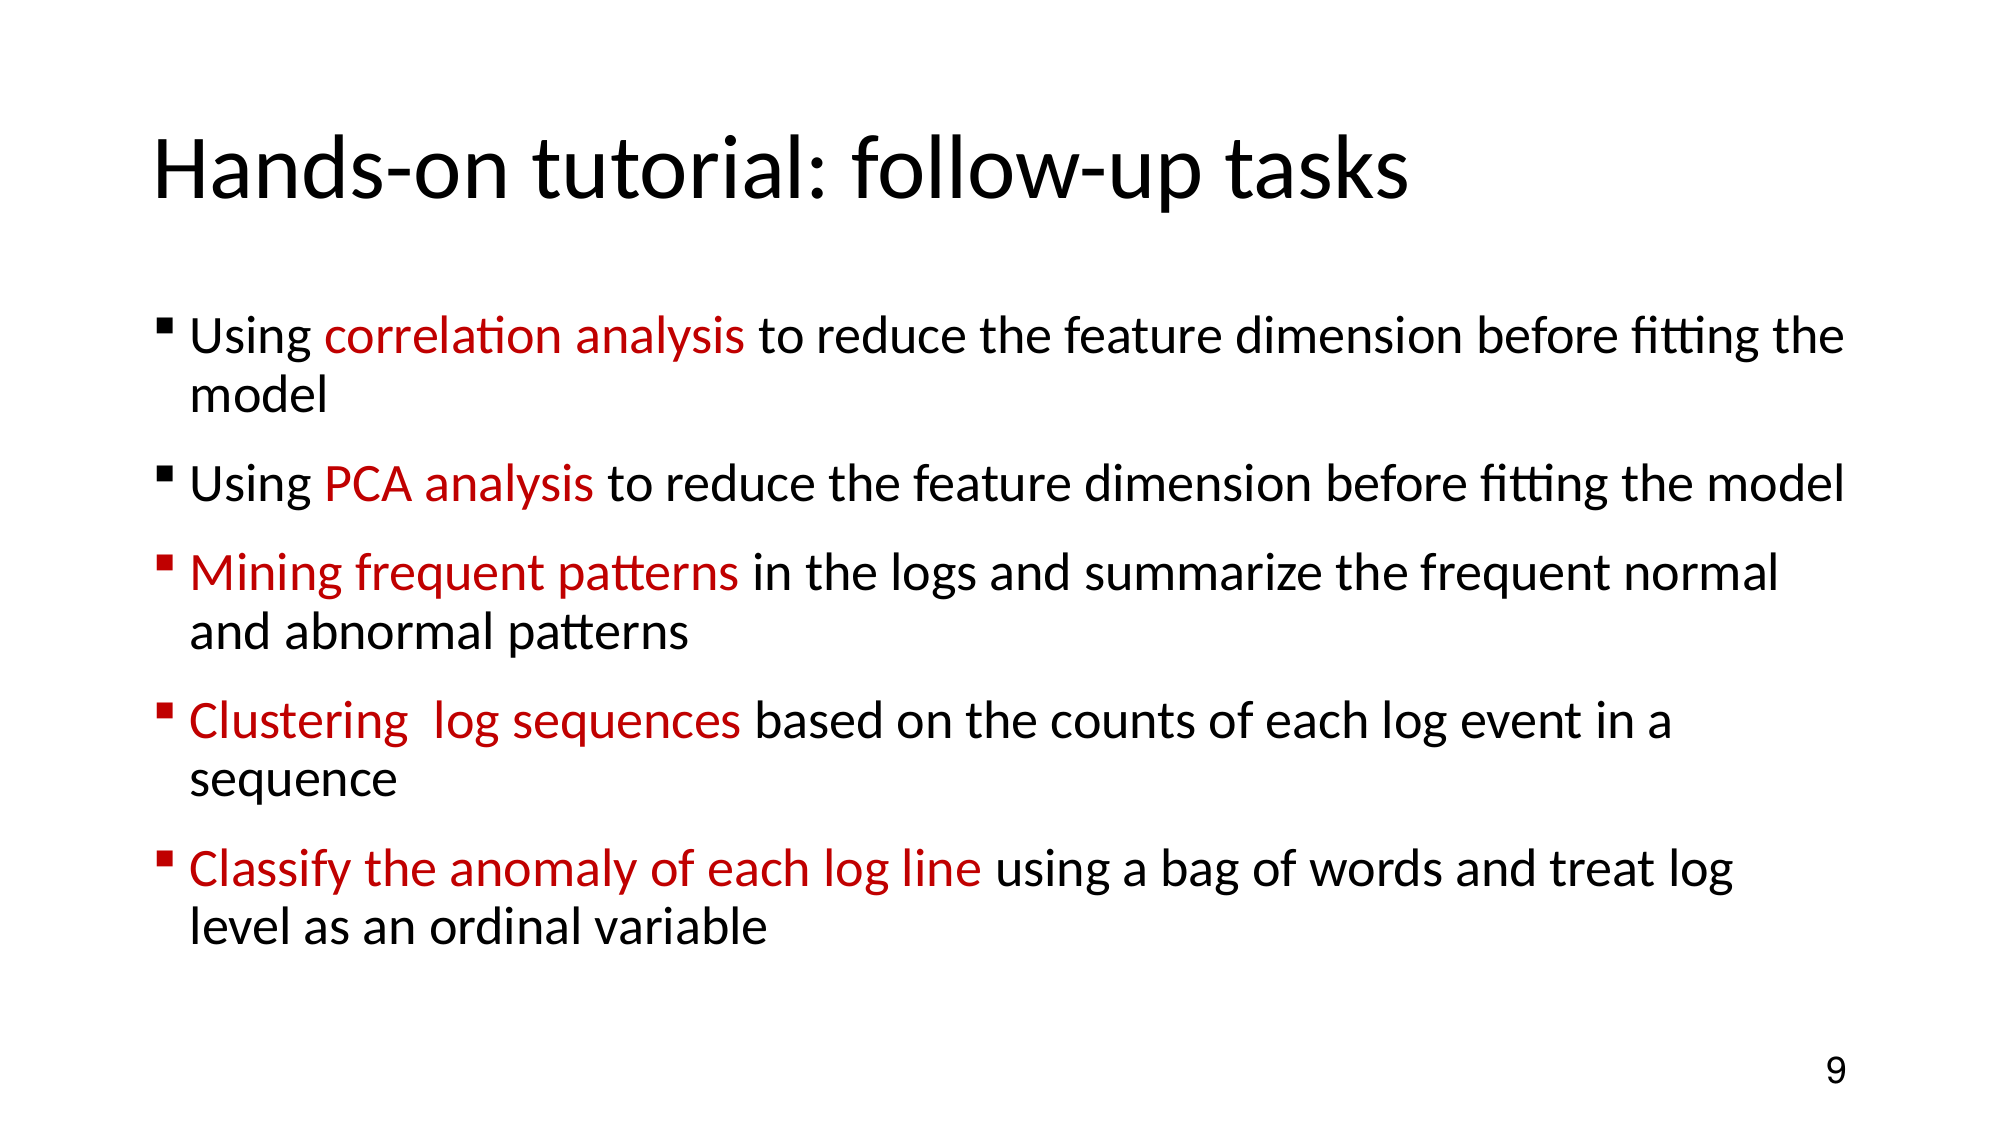

# Hands-on tutorial: follow-up tasks
Using correlation analysis to reduce the feature dimension before fitting the model
Using PCA analysis to reduce the feature dimension before fitting the model
Mining frequent patterns in the logs and summarize the frequent normal and abnormal patterns
Clustering  log sequences based on the counts of each log event in a sequence
Classify the anomaly of each log line using a bag of words and treat log level as an ordinal variable
9